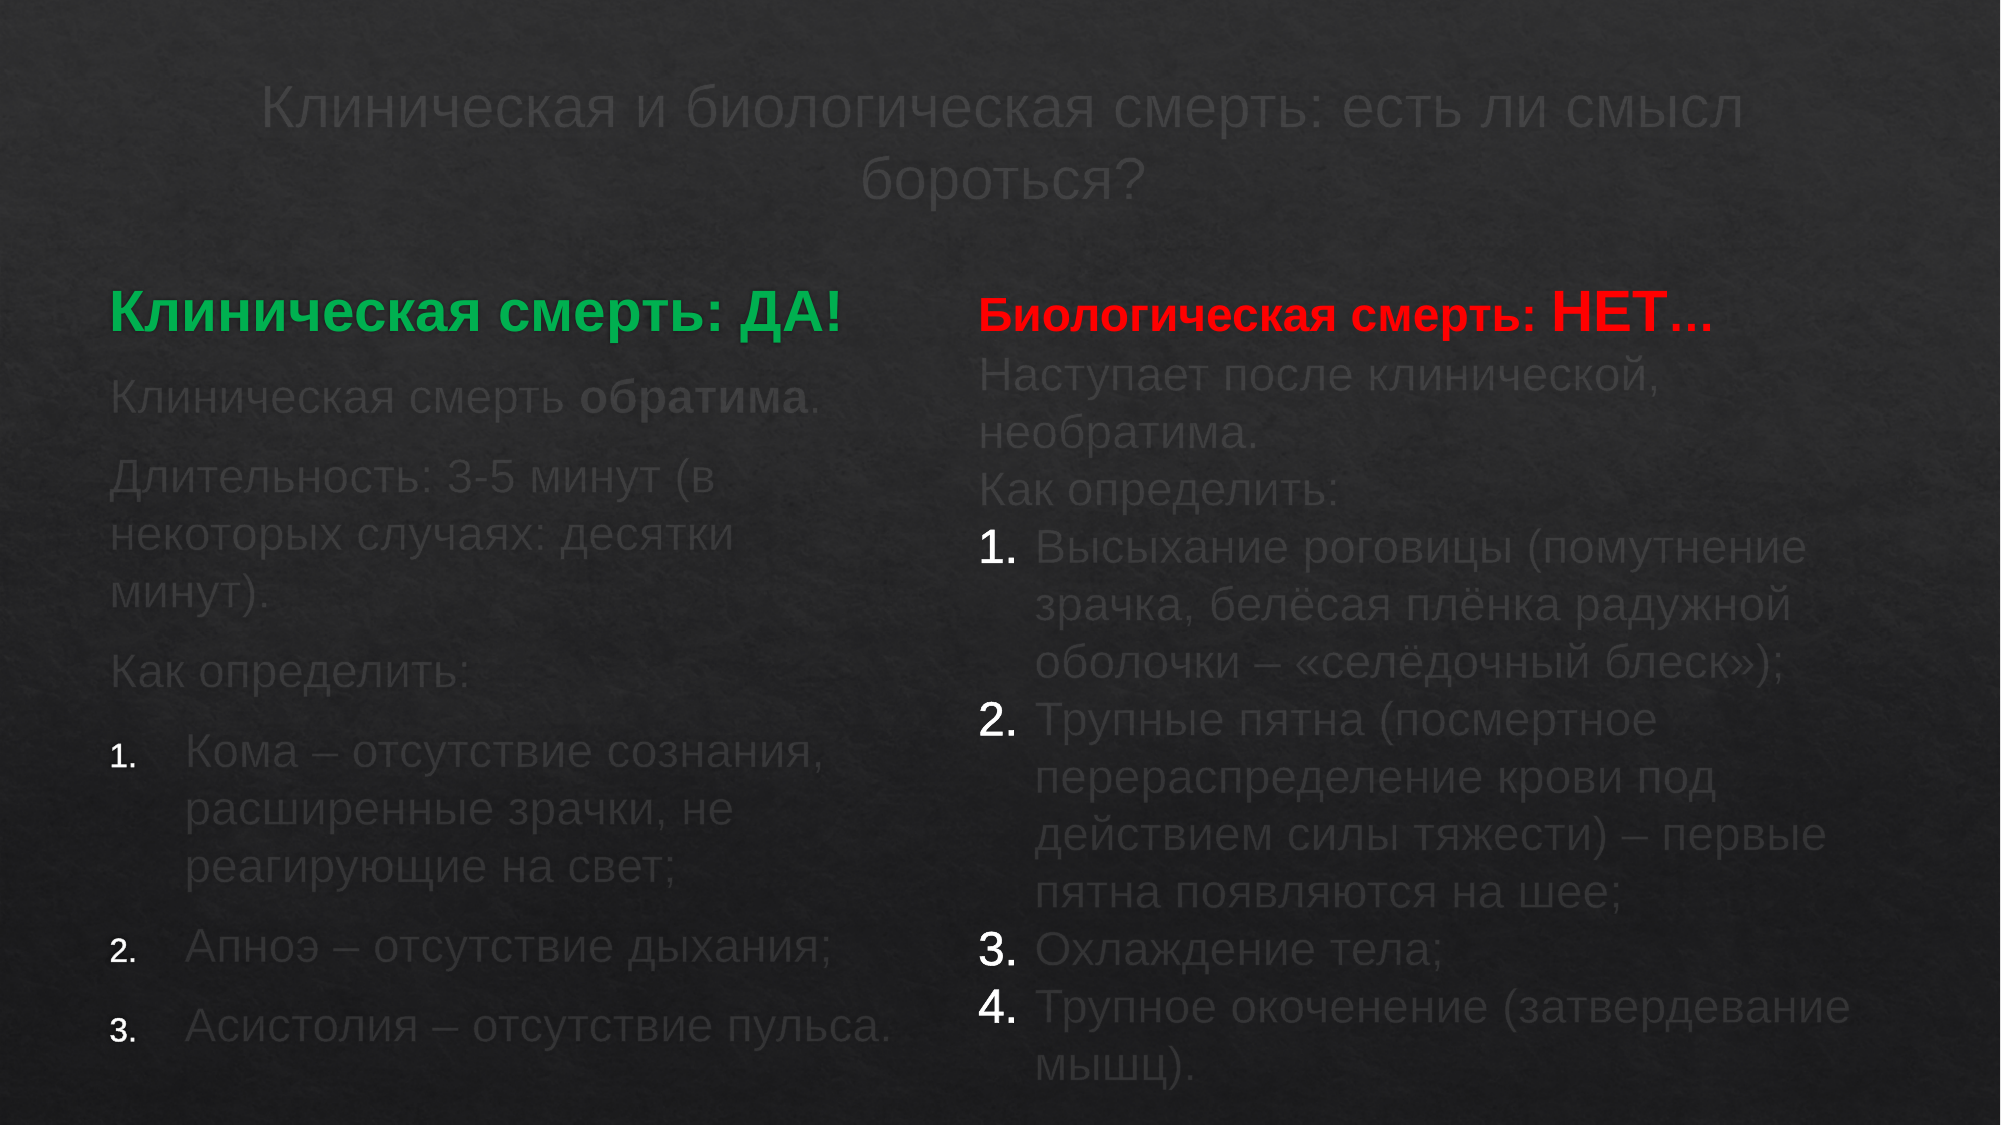

# Клиническая и биологическая смерть: есть ли смысл бороться?
Клиническая смерть: ДА!
Клиническая смерть обратима.
Длительность: 3-5 минут (в некоторых случаях: десятки минут).
Как определить:
Кома – отсутствие сознания, расширенные зрачки, не реагирующие на свет;
Апноэ – отсутствие дыхания;
Асистолия – отсутствие пульса.

Биологическая смерть: НЕТ…
Наступает после клинической, необратима.
Как определить:
Высыхание роговицы (помутнение зрачка, белёсая плёнка радужной оболочки – «селёдочный блеск»);
Трупные пятна (посмертное перераспределение крови под действием силы тяжести) – первые пятна появляются на шее;
Охлаждение тела;
Трупное окоченение (затвердевание мышц).